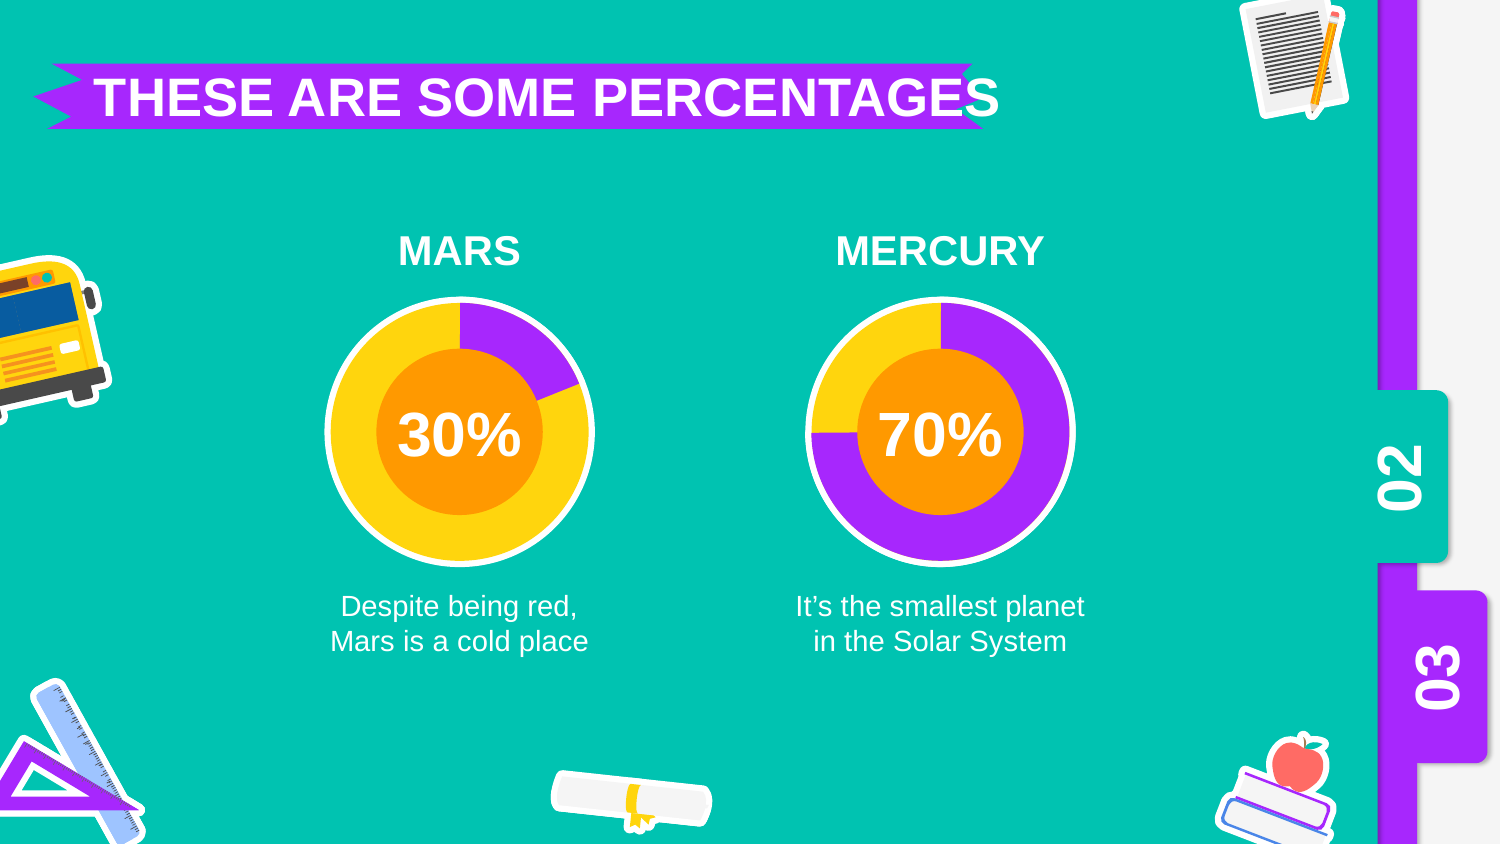

# THESE ARE SOME PERCENTAGES

MERCURY
MARS

70%
30%
02
Despite being red, Mars is a cold place
It’s the smallest planet in the Solar System
03